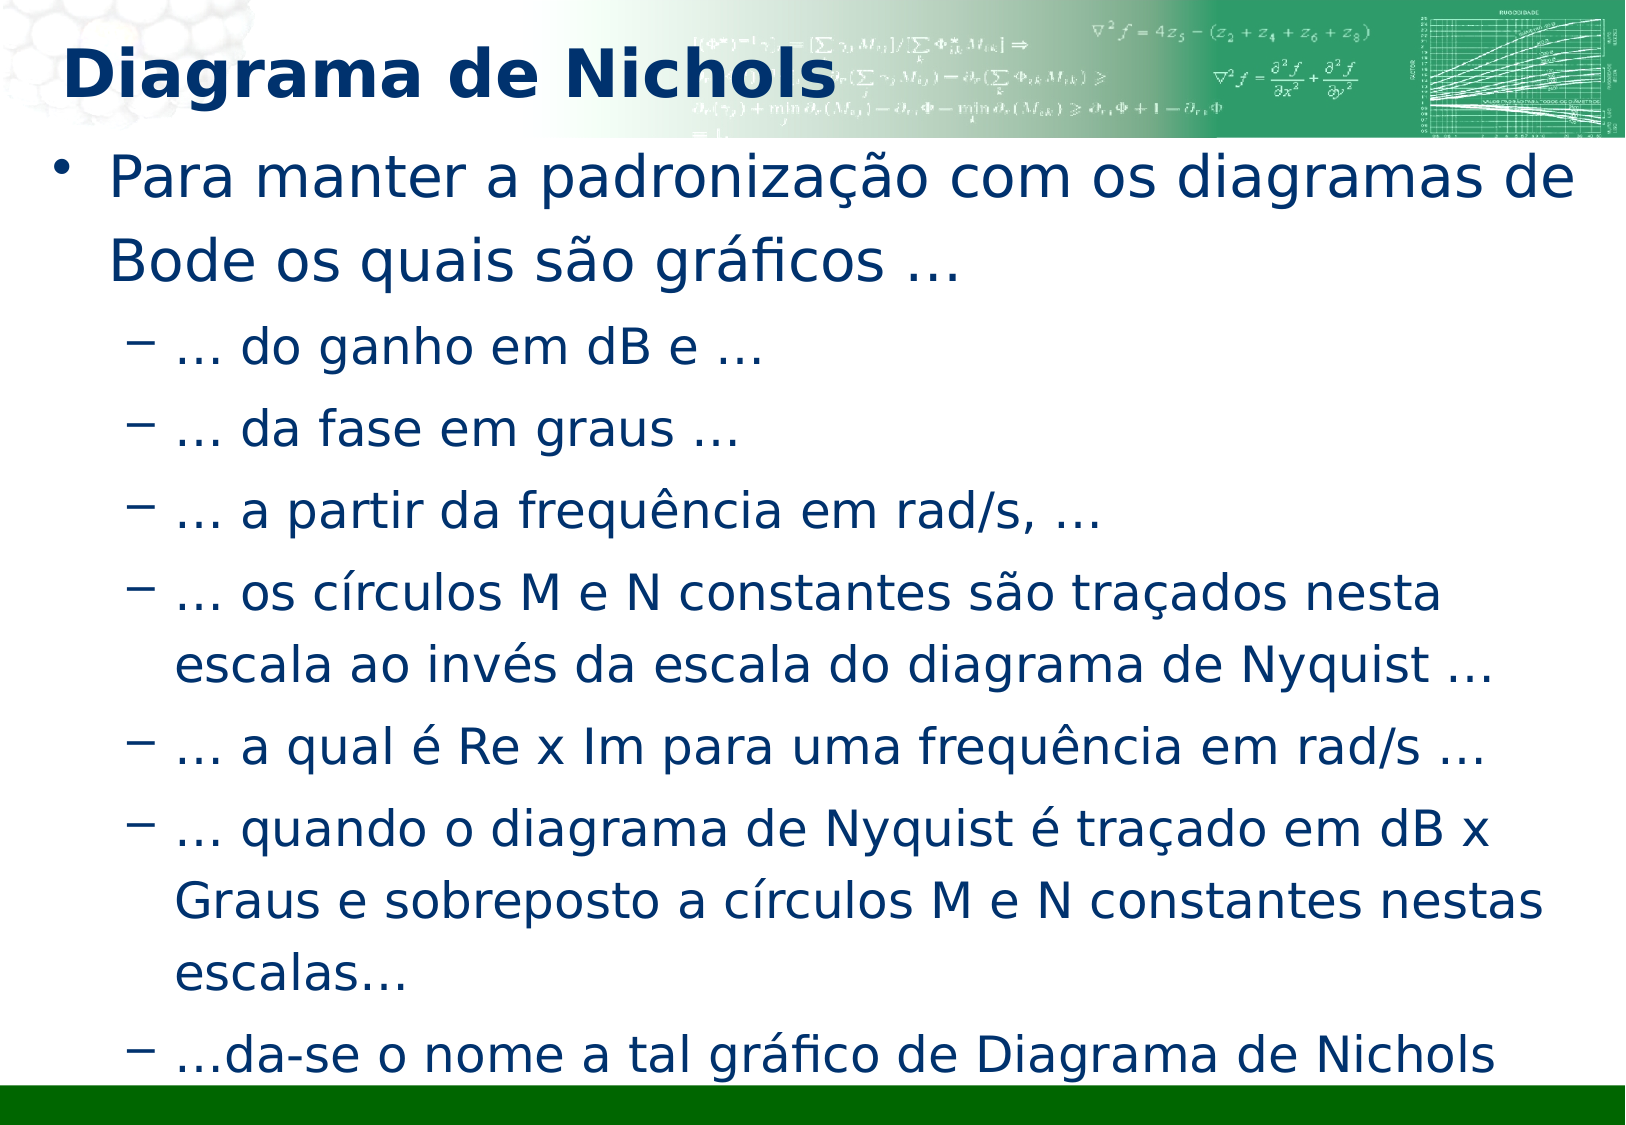

# Diagrama de Nichols
Para manter a padronização com os diagramas de Bode os quais são gráficos …
… do ganho em dB e …
… da fase em graus …
… a partir da frequência em rad/s, …
… os círculos M e N constantes são traçados nesta escala ao invés da escala do diagrama de Nyquist …
… a qual é Re x Im para uma frequência em rad/s …
… quando o diagrama de Nyquist é traçado em dB x Graus e sobreposto a círculos M e N constantes nestas escalas…
…da-se o nome a tal gráfico de Diagrama de Nichols